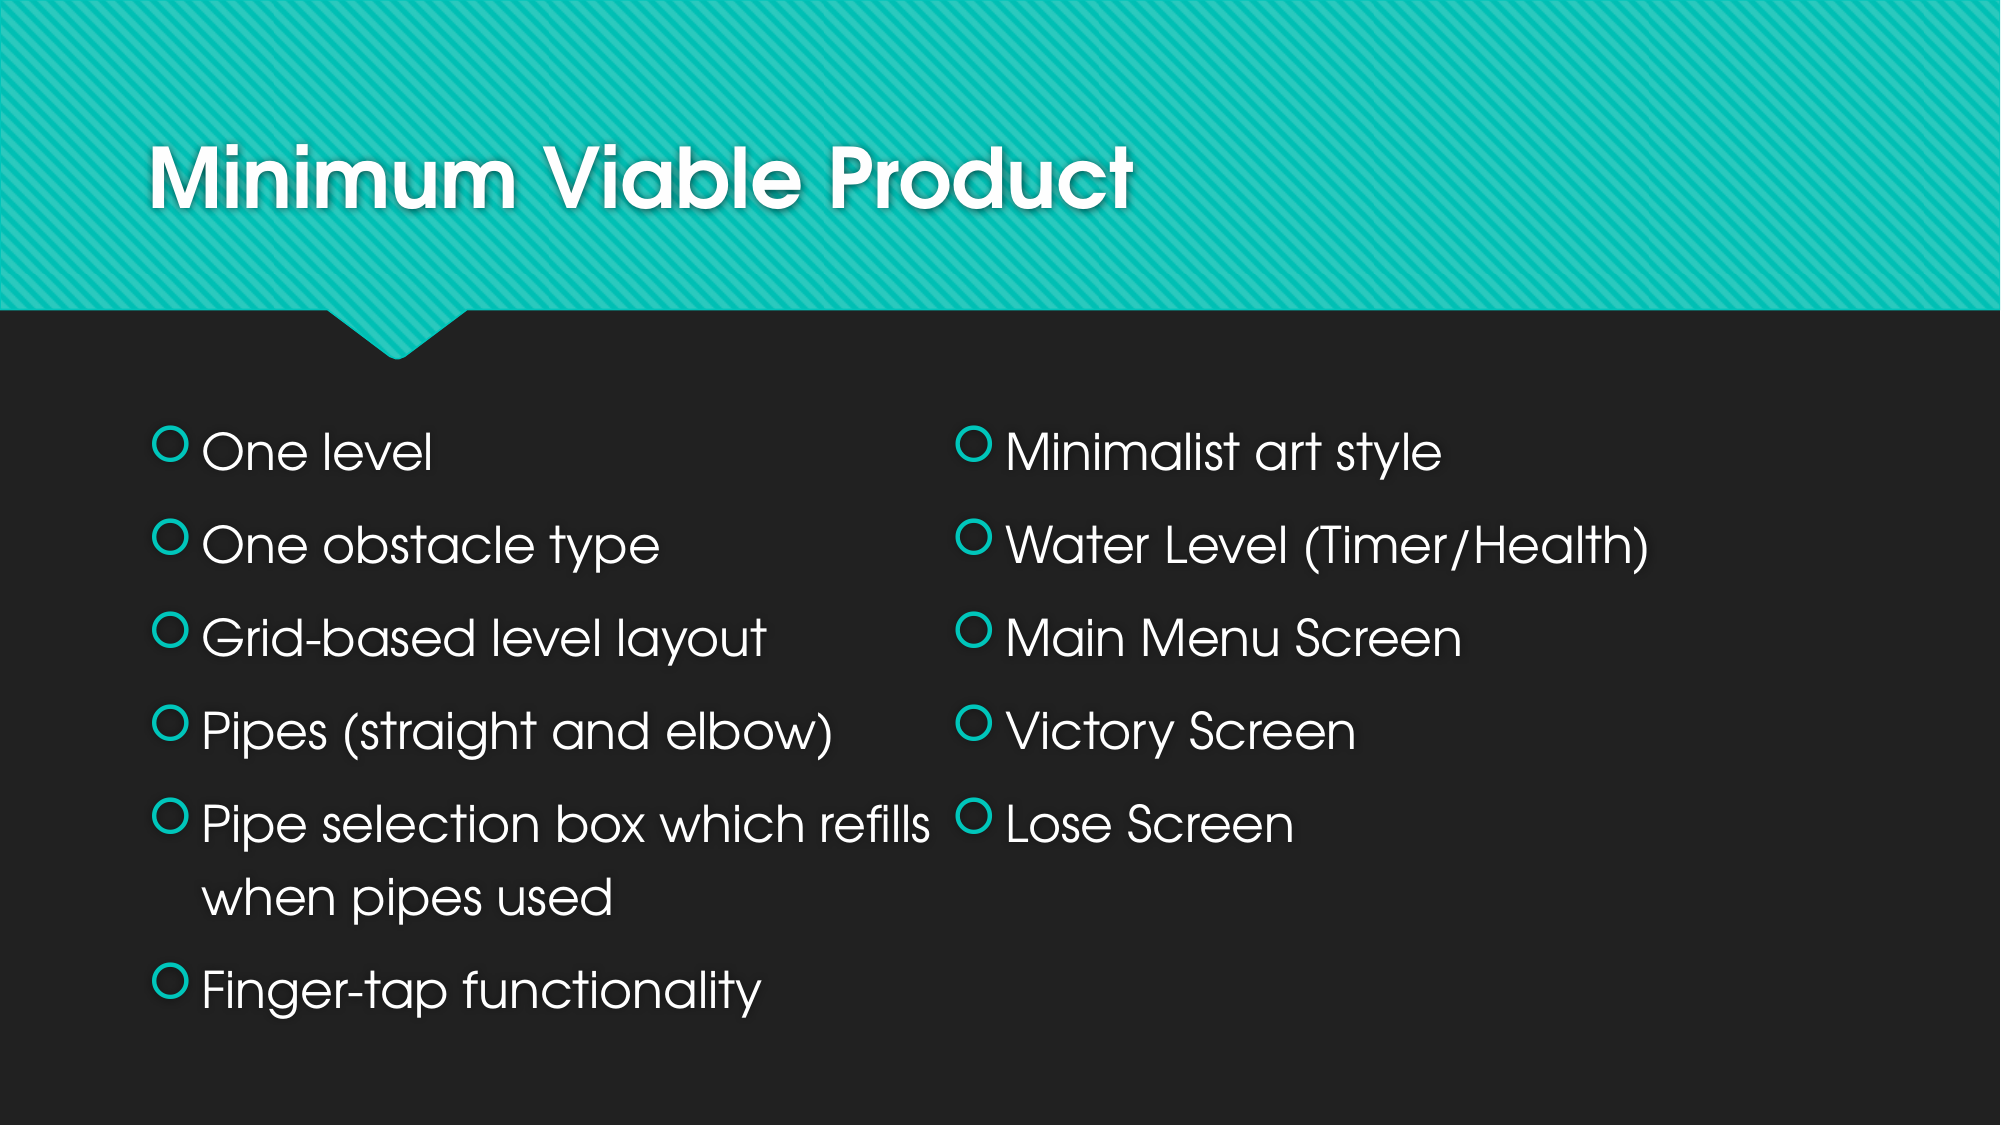

# Minimum Viable Product
One level
One obstacle type
Grid-based level layout
Pipes (straight and elbow)
Pipe selection box which refills when pipes used
Finger-tap functionality
Minimalist art style
Water Level (Timer/Health)
Main Menu Screen
Victory Screen
Lose Screen